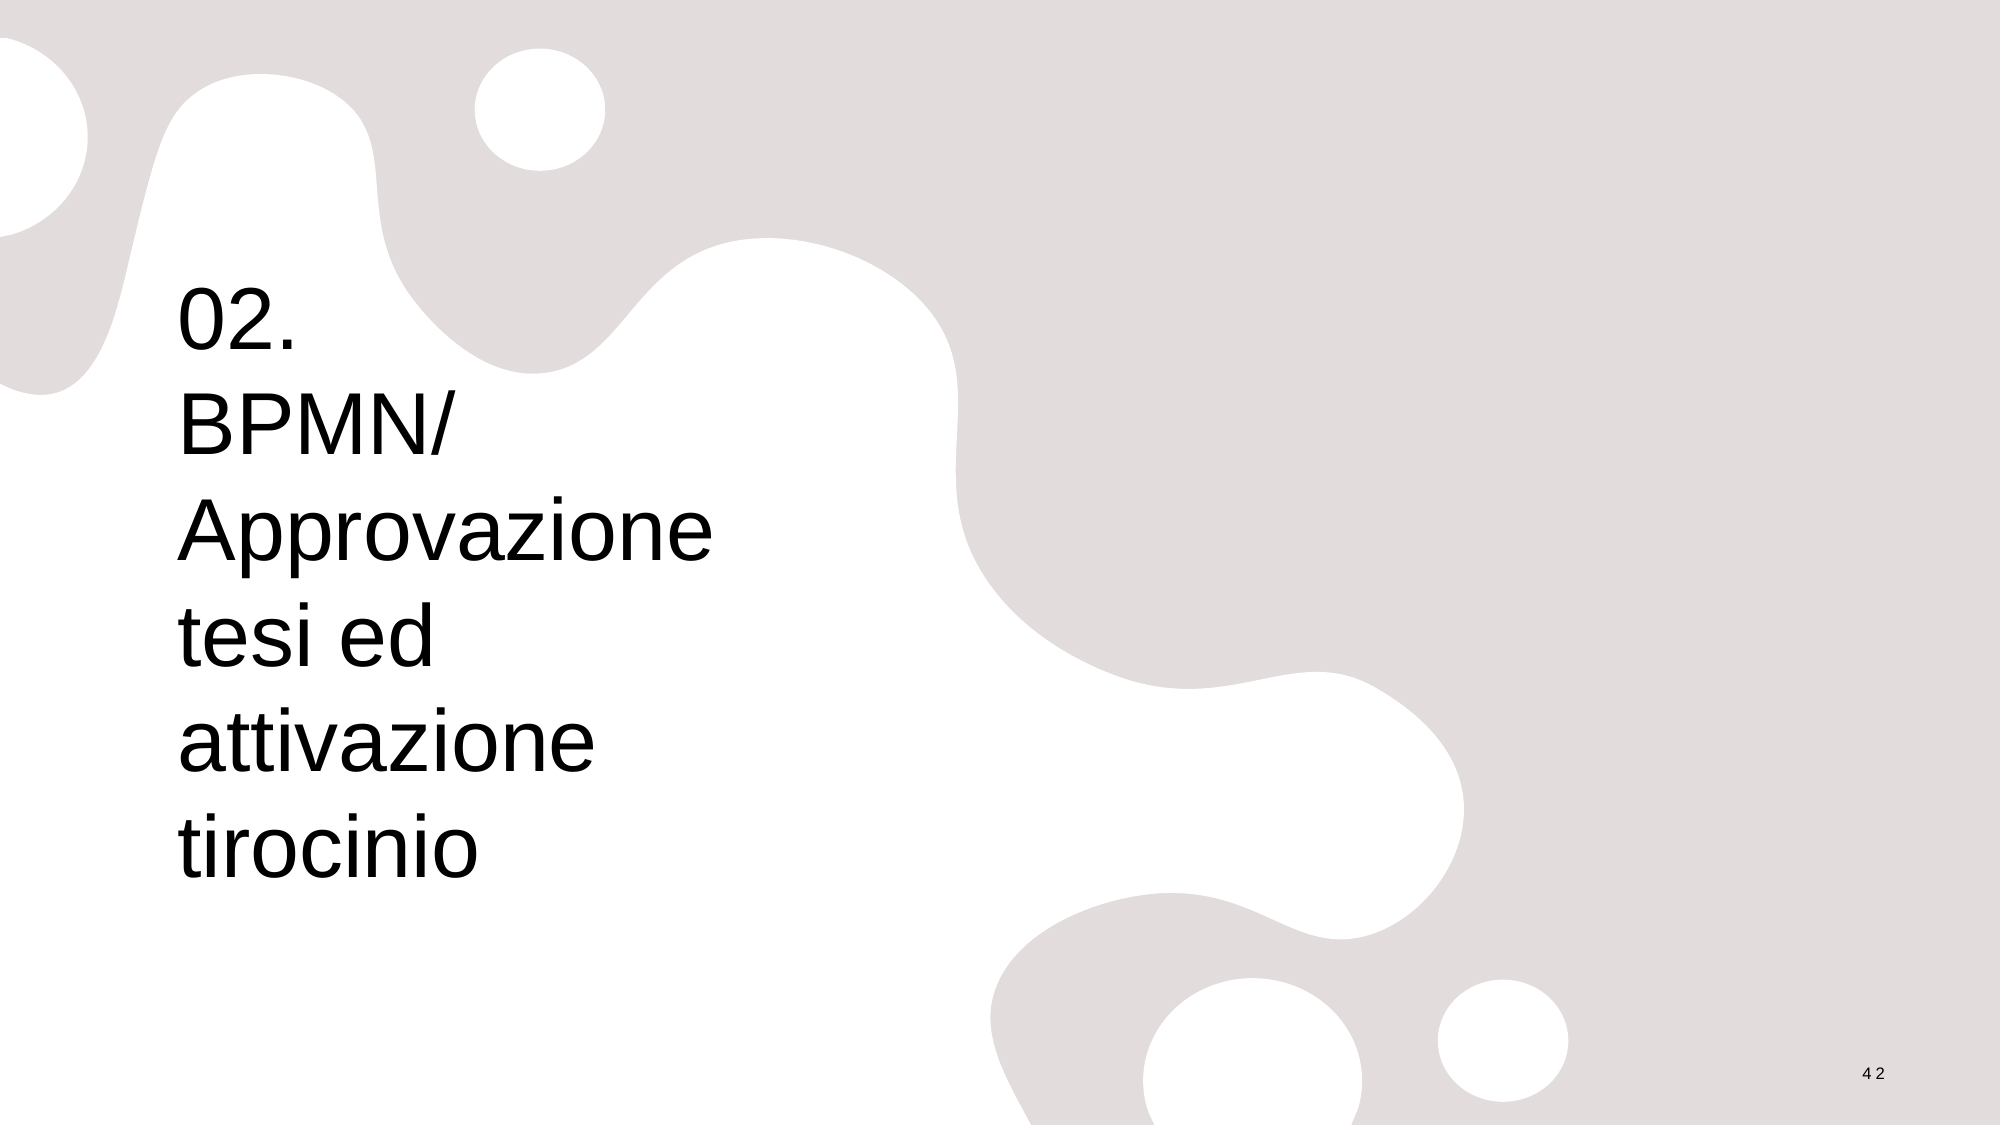

# 02. BPMN/ Approvazione tesi ed attivazione tirocinio
42